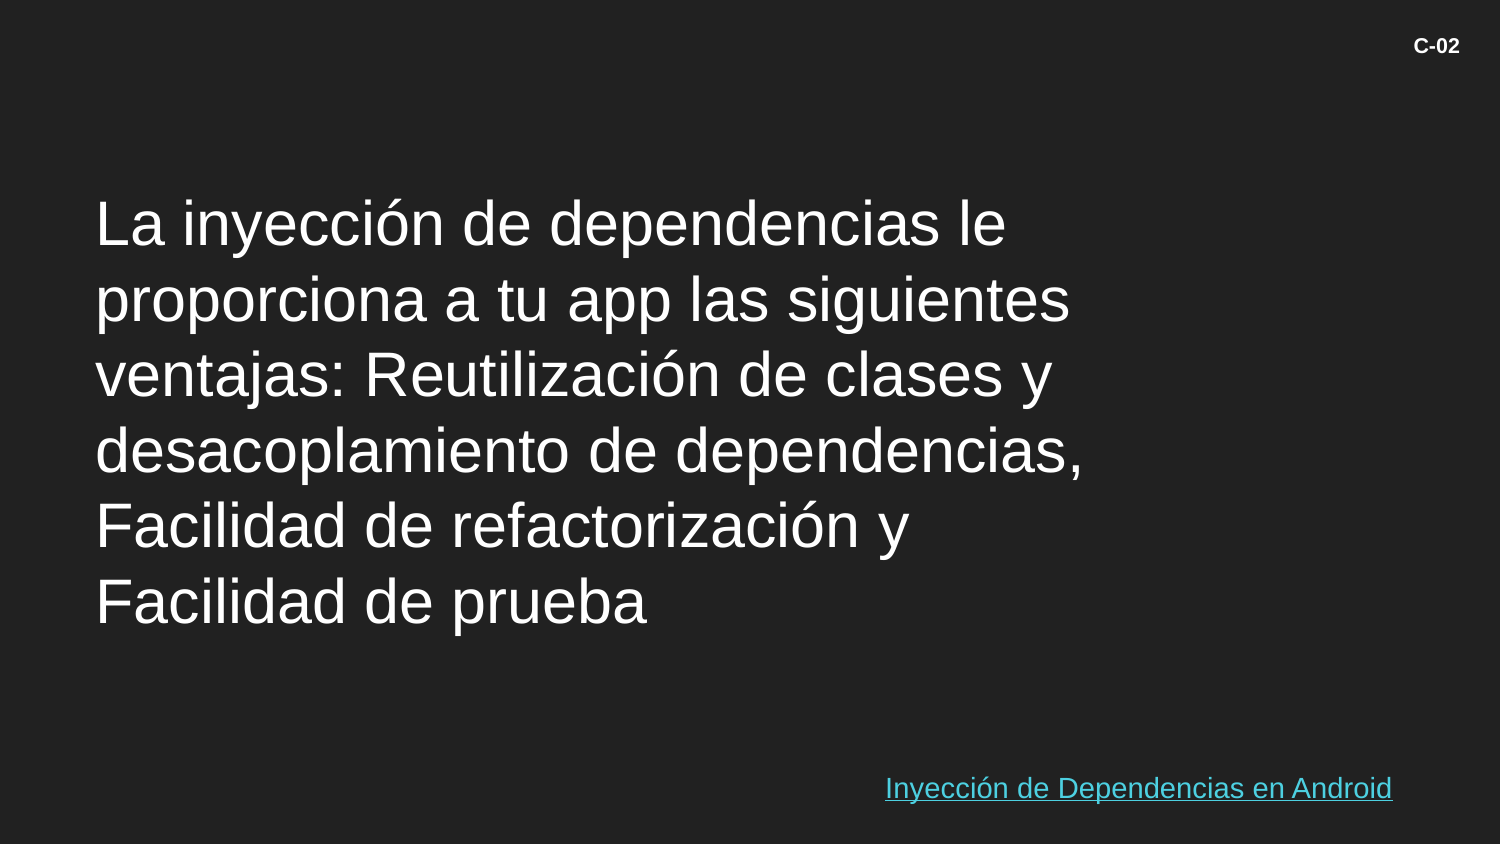

C-02
# La inyección de dependencias le proporciona a tu app las siguientes ventajas: Reutilización de clases y desacoplamiento de dependencias, Facilidad de refactorización y Facilidad de prueba
Inyección de Dependencias en Android